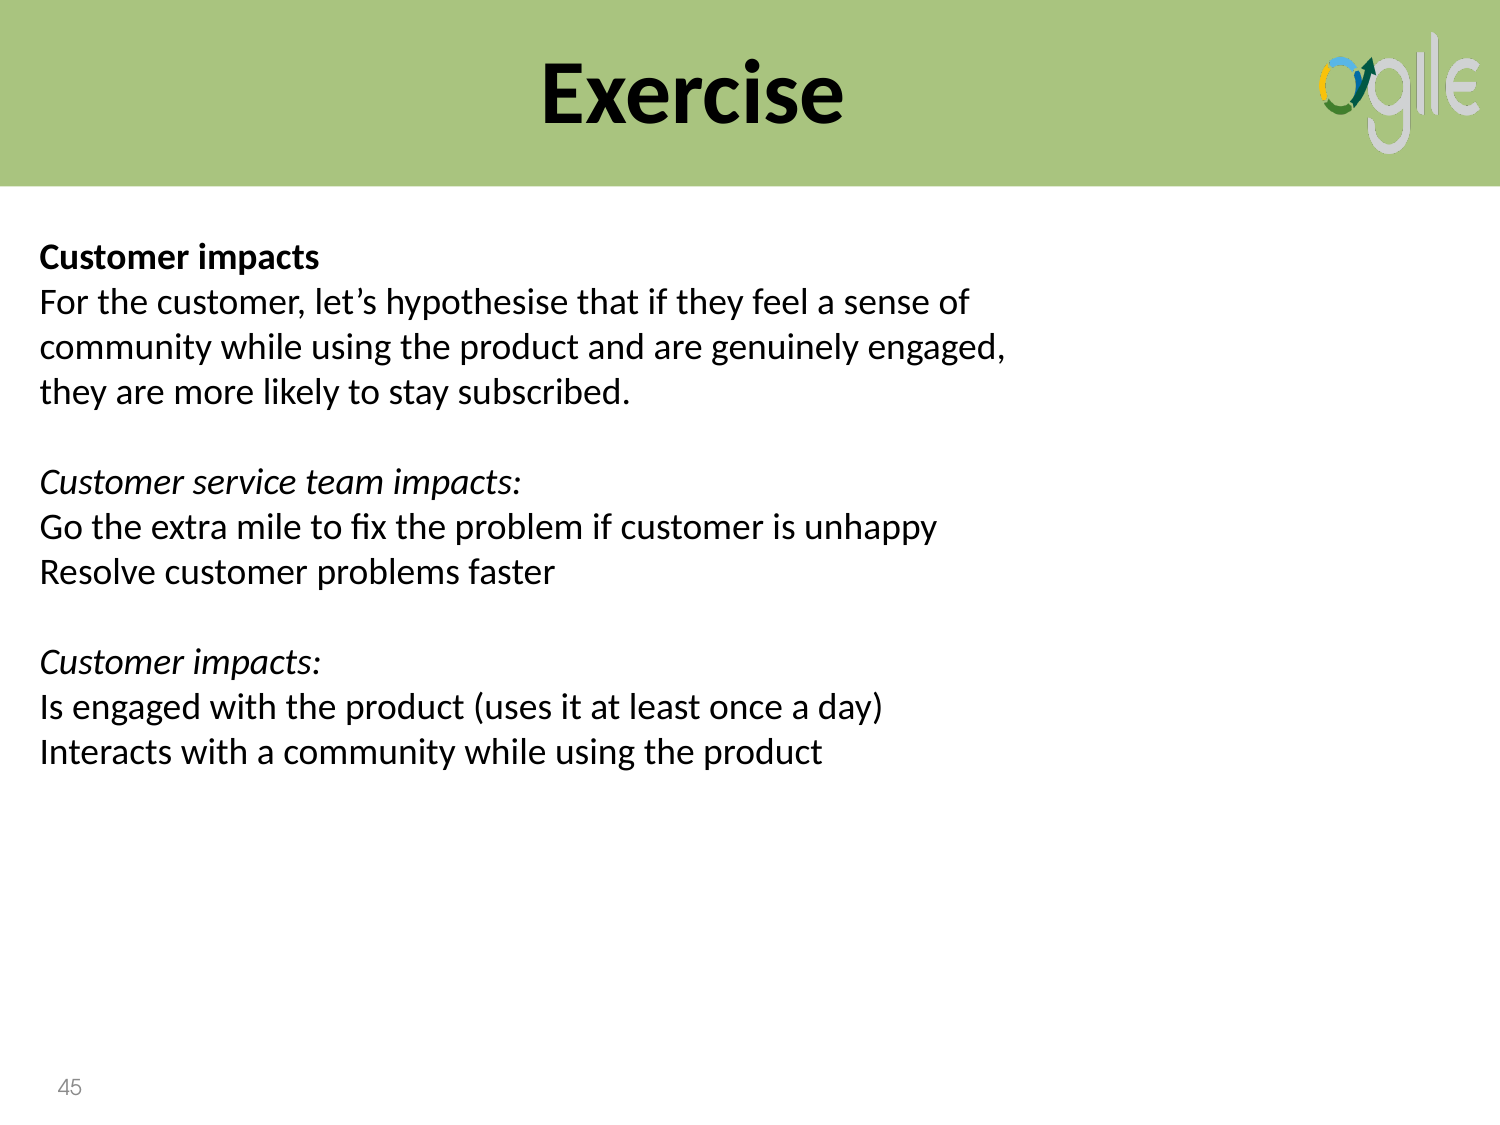

# Exercise
Customer impacts
For the customer, let’s hypothesise that if they feel a sense of community while using the product and are genuinely engaged, they are more likely to stay subscribed.

Customer service team impacts:
Go the extra mile to fix the problem if customer is unhappy
Resolve customer problems faster

Customer impacts:
Is engaged with the product (uses it at least once a day)
Interacts with a community while using the product